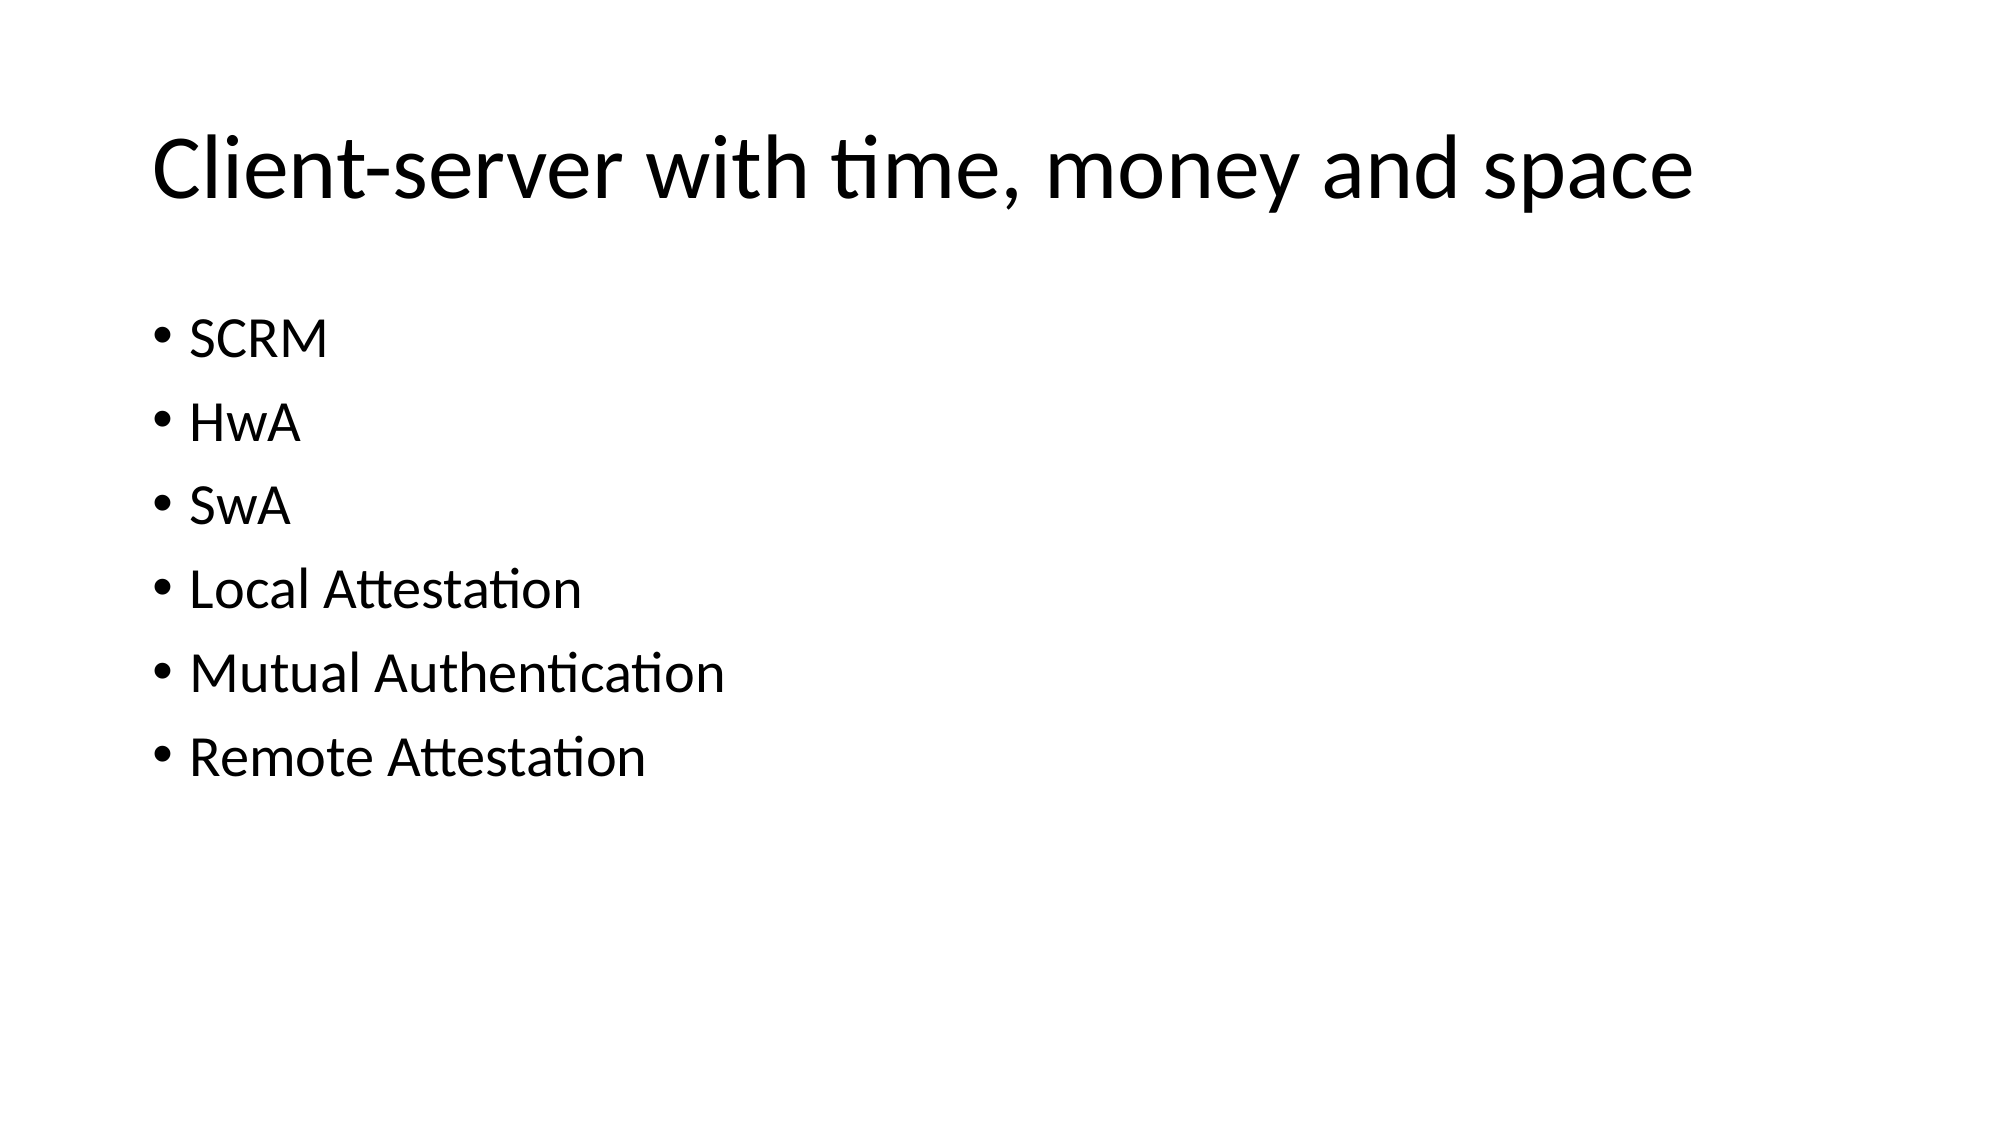

# Client-server with time, money and space
SCRM
HwA
SwA
Local Attestation
Mutual Authentication
Remote Attestation